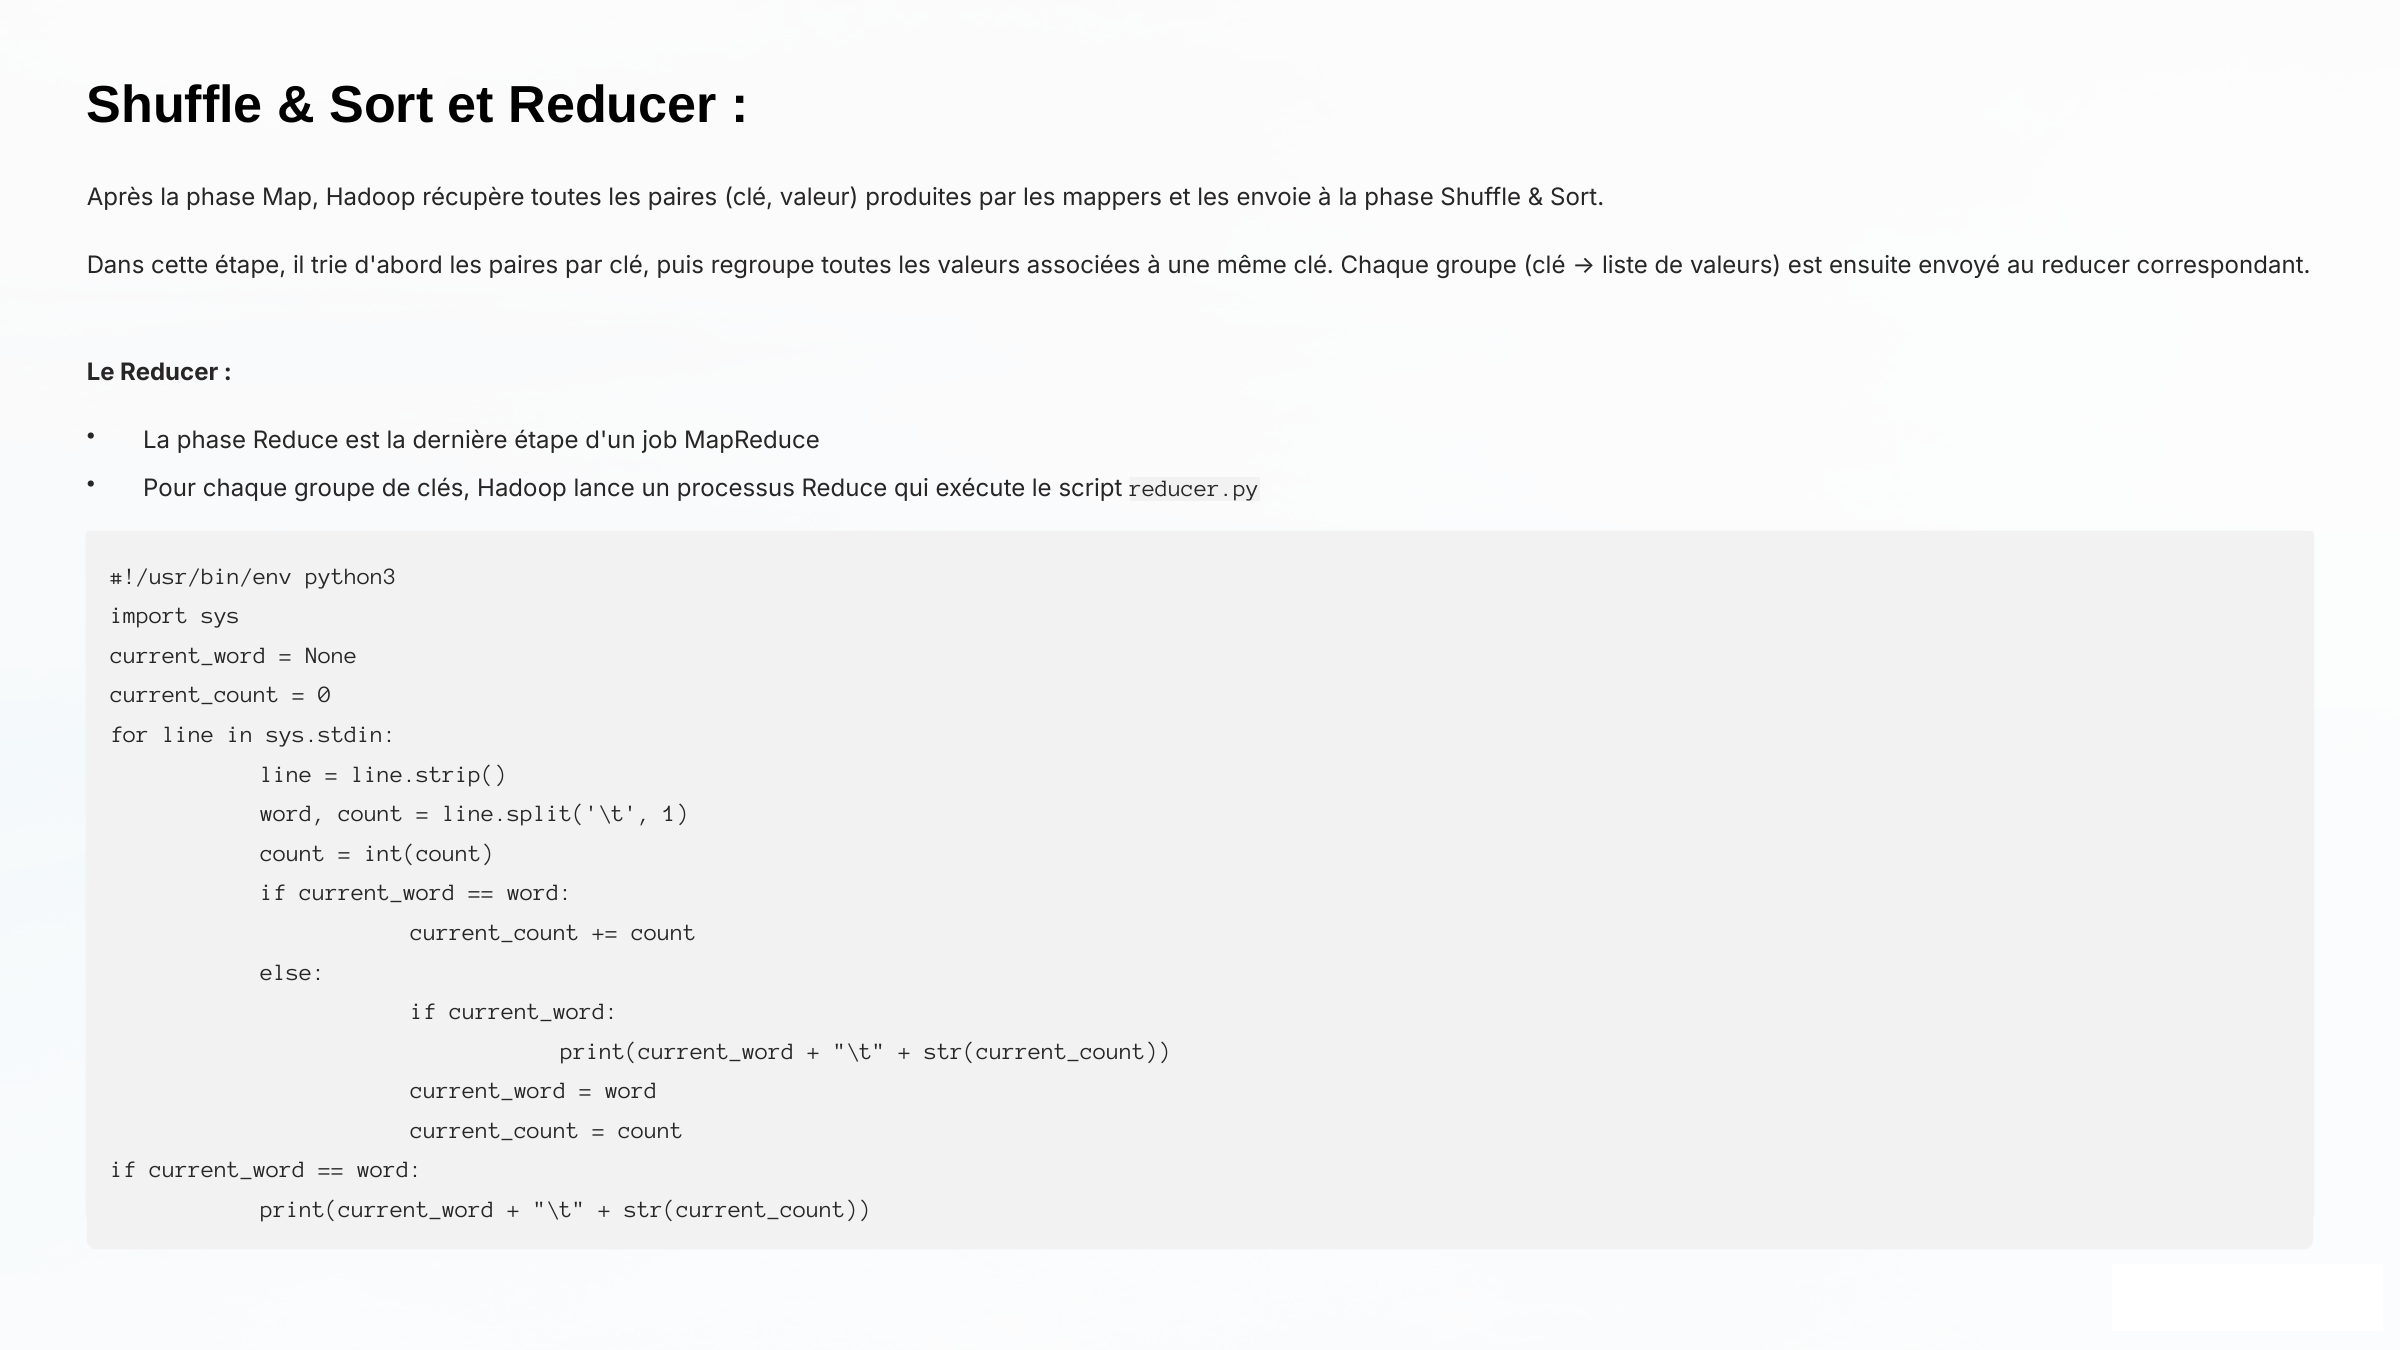

Shuffle & Sort et Reducer :
Après la phase Map, Hadoop récupère toutes les paires (clé, valeur) produites par les mappers et les envoie à la phase Shuffle & Sort.
Dans cette étape, il trie d'abord les paires par clé, puis regroupe toutes les valeurs associées à une même clé. Chaque groupe (clé → liste de valeurs) est ensuite envoyé au reducer correspondant.
Le Reducer :
La phase Reduce est la dernière étape d'un job MapReduce
Pour chaque groupe de clés, Hadoop lance un processus Reduce qui exécute le script reducer.py

#!/usr/bin/env python3
import sys
current_word = None
current_count = 0
for line in sys.stdin:
	line = line.strip()
	word, count = line.split('\t', 1)
	count = int(count)
	if current_word == word:
		current_count += count
	else:
		if current_word:
			print(current_word + "\t" + str(current_count))
		current_word = word
		current_count = count
if current_word == word:
	print(current_word + "\t" + str(current_count))